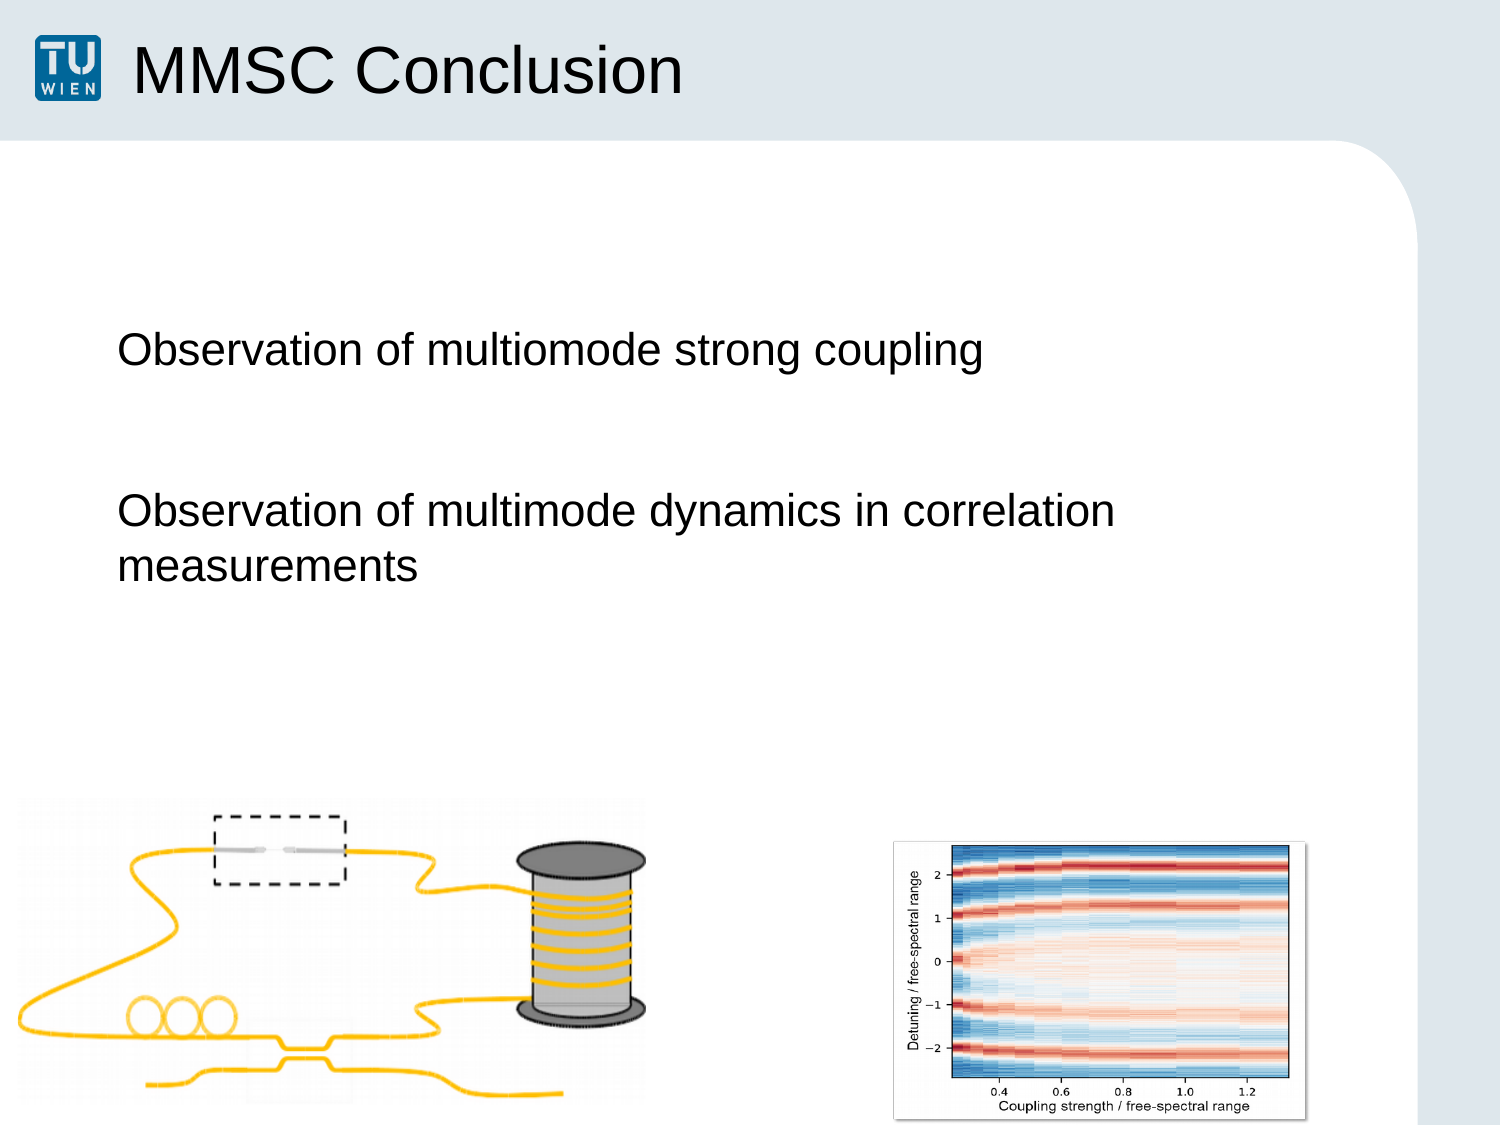

# MMSC Conclusion
Observation of multiomode strong coupling

Observation of multimode dynamics in correlation measurements